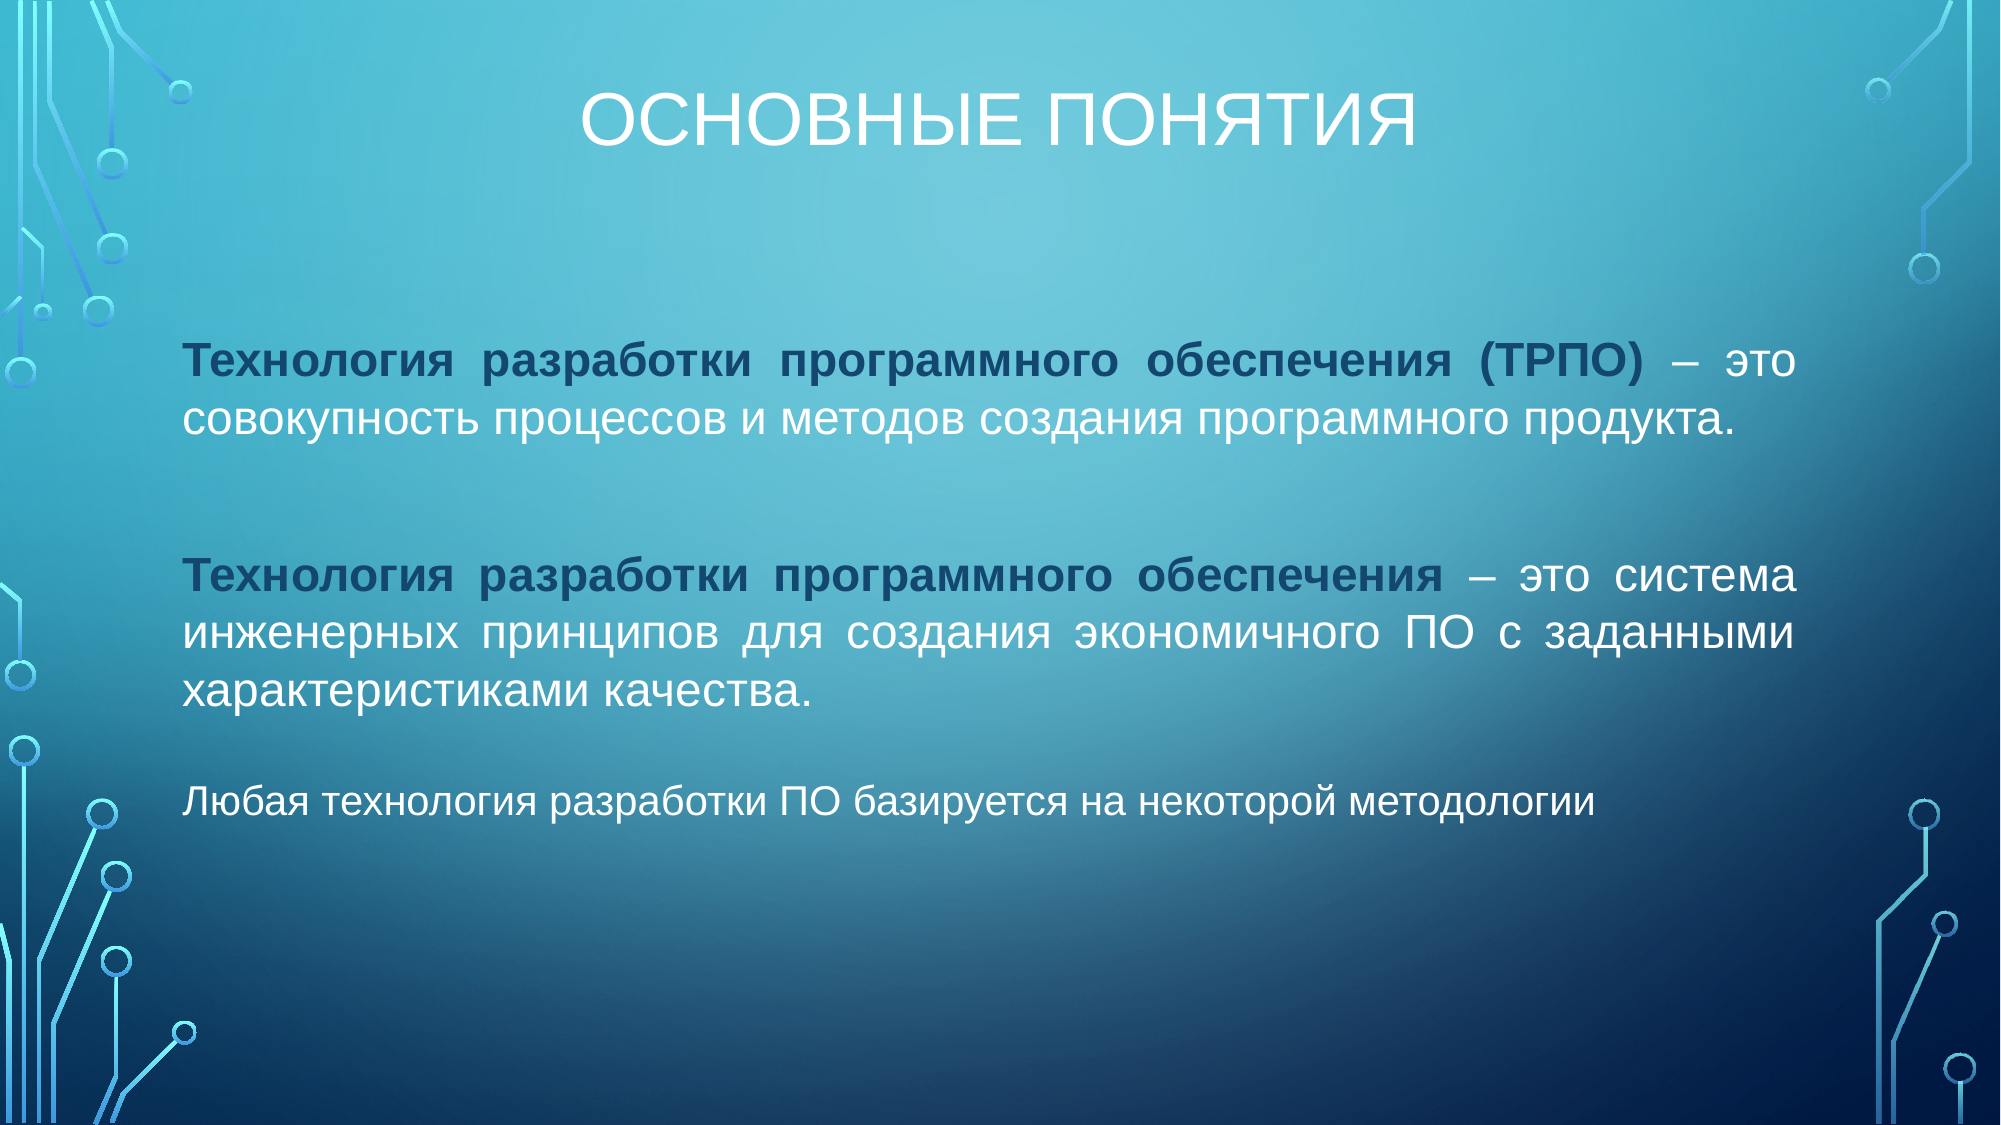

# Основные понятия
Технология разработки программного обеспечения (ТРПО) – это совокупность процессов и методов создания программного продукта.
Технология разработки программного обеспечения – это система инженерных принципов для создания экономичного ПО с заданными характеристиками качества.

Любая технология разработки ПО базируется на некоторой методологии